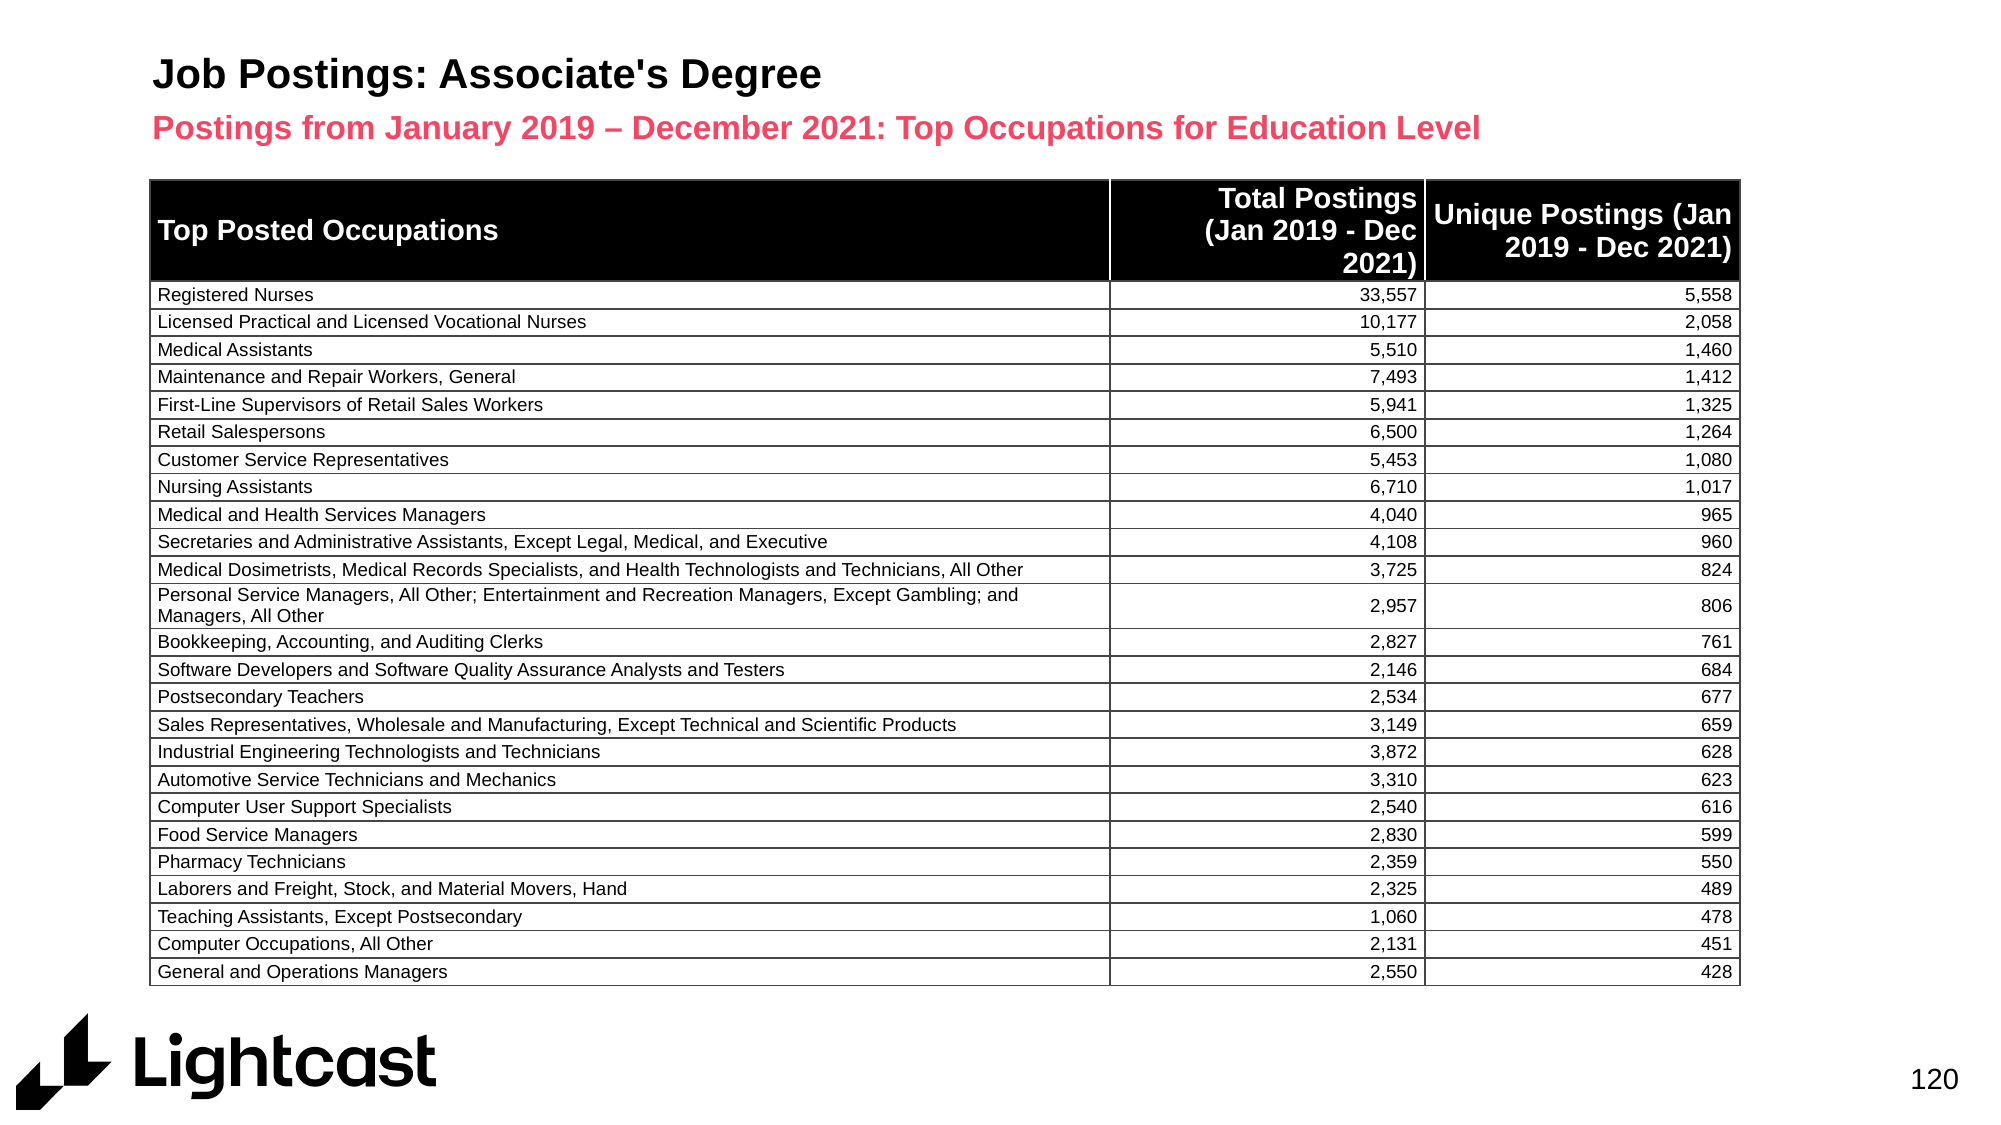

# Job Postings: Associate's Degree
Postings from January 2019 – December 2021: Top Occupations for Education Level
| Top Posted Occupations | Total Postings (Jan 2019 - Dec 2021) | Unique Postings (Jan 2019 - Dec 2021) |
| --- | --- | --- |
| Registered Nurses | 33,557 | 5,558 |
| Licensed Practical and Licensed Vocational Nurses | 10,177 | 2,058 |
| Medical Assistants | 5,510 | 1,460 |
| Maintenance and Repair Workers, General | 7,493 | 1,412 |
| First-Line Supervisors of Retail Sales Workers | 5,941 | 1,325 |
| Retail Salespersons | 6,500 | 1,264 |
| Customer Service Representatives | 5,453 | 1,080 |
| Nursing Assistants | 6,710 | 1,017 |
| Medical and Health Services Managers | 4,040 | 965 |
| Secretaries and Administrative Assistants, Except Legal, Medical, and Executive | 4,108 | 960 |
| Medical Dosimetrists, Medical Records Specialists, and Health Technologists and Technicians, All Other | 3,725 | 824 |
| Personal Service Managers, All Other; Entertainment and Recreation Managers, Except Gambling; and Managers, All Other | 2,957 | 806 |
| Bookkeeping, Accounting, and Auditing Clerks | 2,827 | 761 |
| Software Developers and Software Quality Assurance Analysts and Testers | 2,146 | 684 |
| Postsecondary Teachers | 2,534 | 677 |
| Sales Representatives, Wholesale and Manufacturing, Except Technical and Scientific Products | 3,149 | 659 |
| Industrial Engineering Technologists and Technicians | 3,872 | 628 |
| Automotive Service Technicians and Mechanics | 3,310 | 623 |
| Computer User Support Specialists | 2,540 | 616 |
| Food Service Managers | 2,830 | 599 |
| Pharmacy Technicians | 2,359 | 550 |
| Laborers and Freight, Stock, and Material Movers, Hand | 2,325 | 489 |
| Teaching Assistants, Except Postsecondary | 1,060 | 478 |
| Computer Occupations, All Other | 2,131 | 451 |
| General and Operations Managers | 2,550 | 428 |